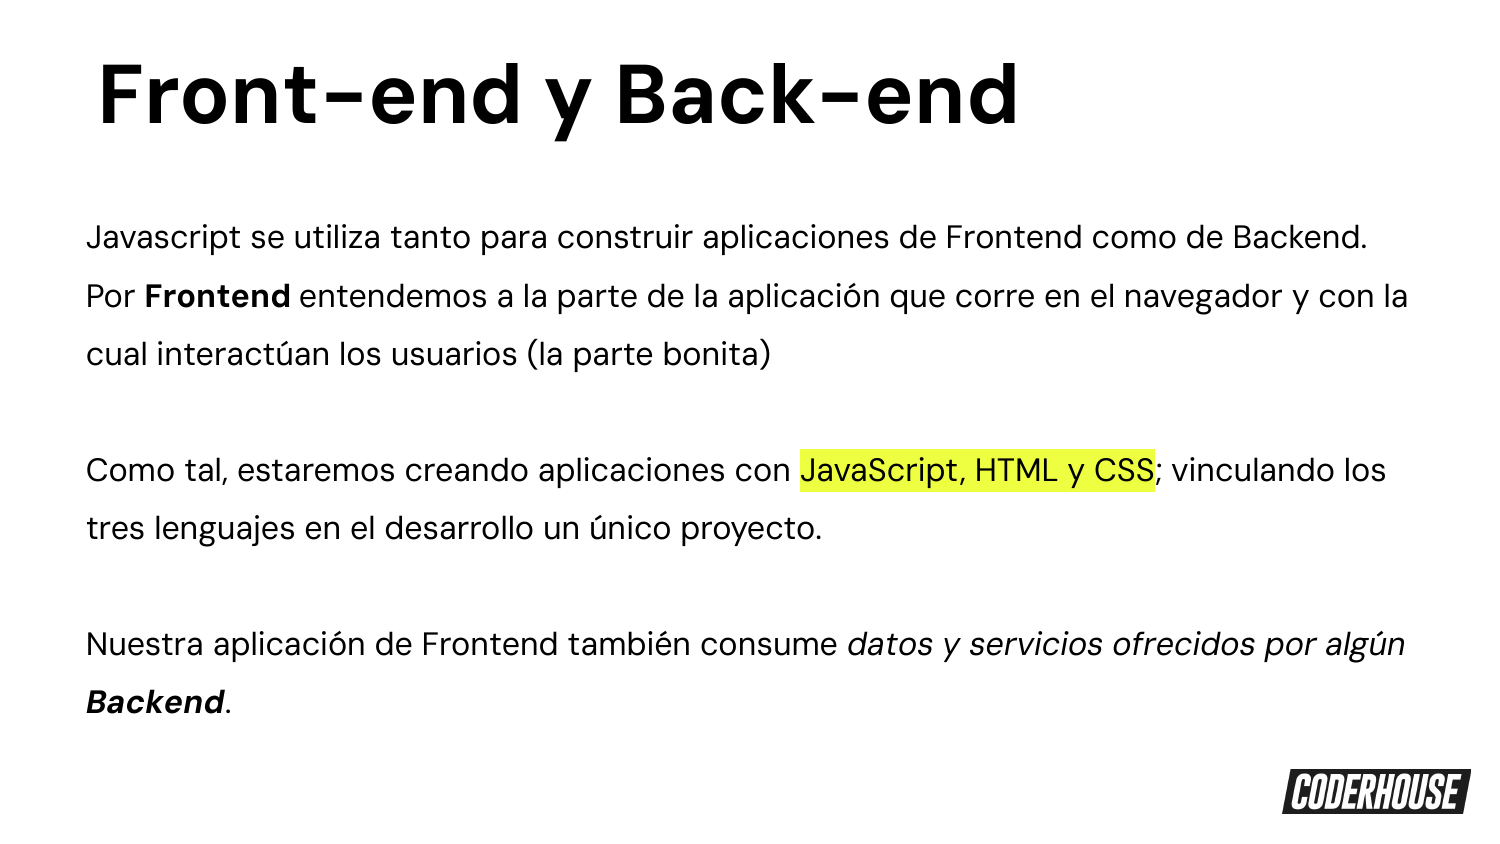

Front-end y Back-end
Javascript se utiliza tanto para construir aplicaciones de Frontend como de Backend.
Por Frontend entendemos a la parte de la aplicación que corre en el navegador y con la cual interactúan los usuarios (la parte bonita)

Como tal, estaremos creando aplicaciones con JavaScript, HTML y CSS; vinculando los tres lenguajes en el desarrollo un único proyecto.

Nuestra aplicación de Frontend también consume datos y servicios ofrecidos por algún Backend.